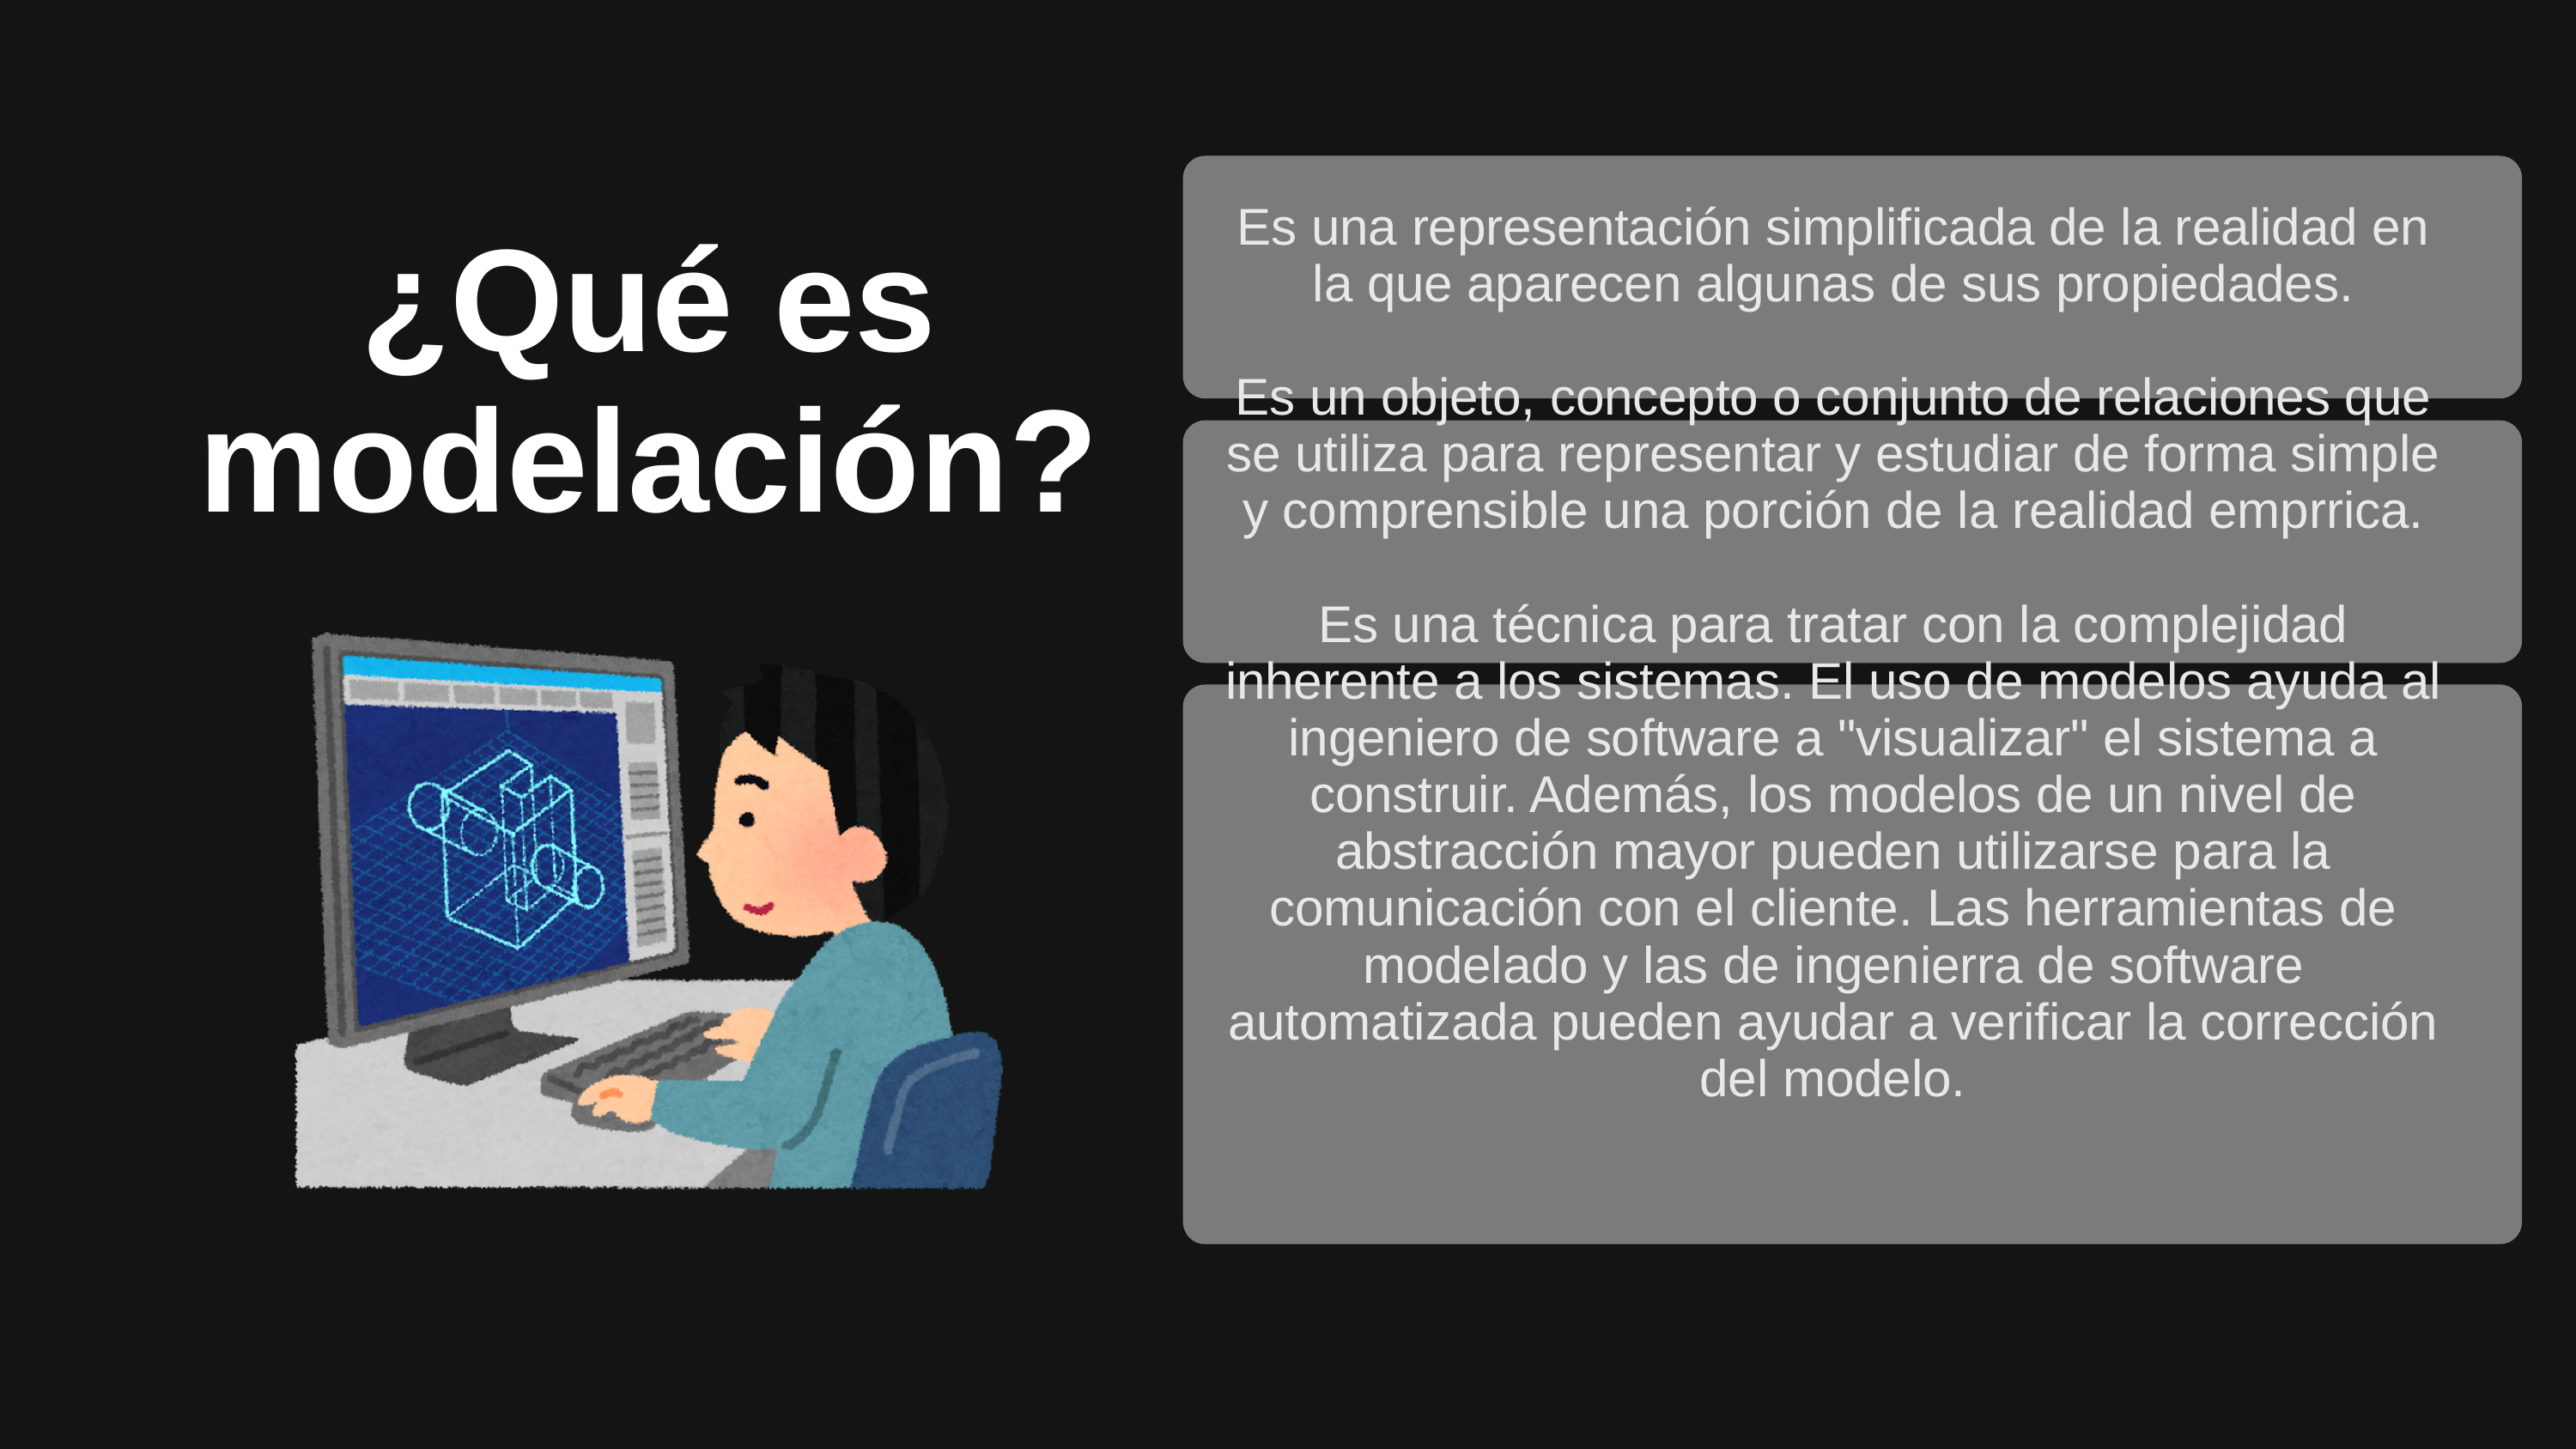

Es una representación simplificada de la realidad en la que aparecen algunas de sus propiedades.

Es un objeto, concepto o conjunto de relaciones que se utiliza para representar y estudiar de forma simple y comprensible una porción de la realidad emprrica.

Es una técnica para tratar con la complejidad inherente a los sistemas. El uso de modelos ayuda al ingeniero de software a "visualizar" el sistema a construir. Además, los modelos de un nivel de abstracción mayor pueden utilizarse para la comunicación con el cliente. Las herramientas de modelado y las de ingenierra de software automatizada pueden ayudar a verificar la corrección del modelo.
¿Qué es modelación?